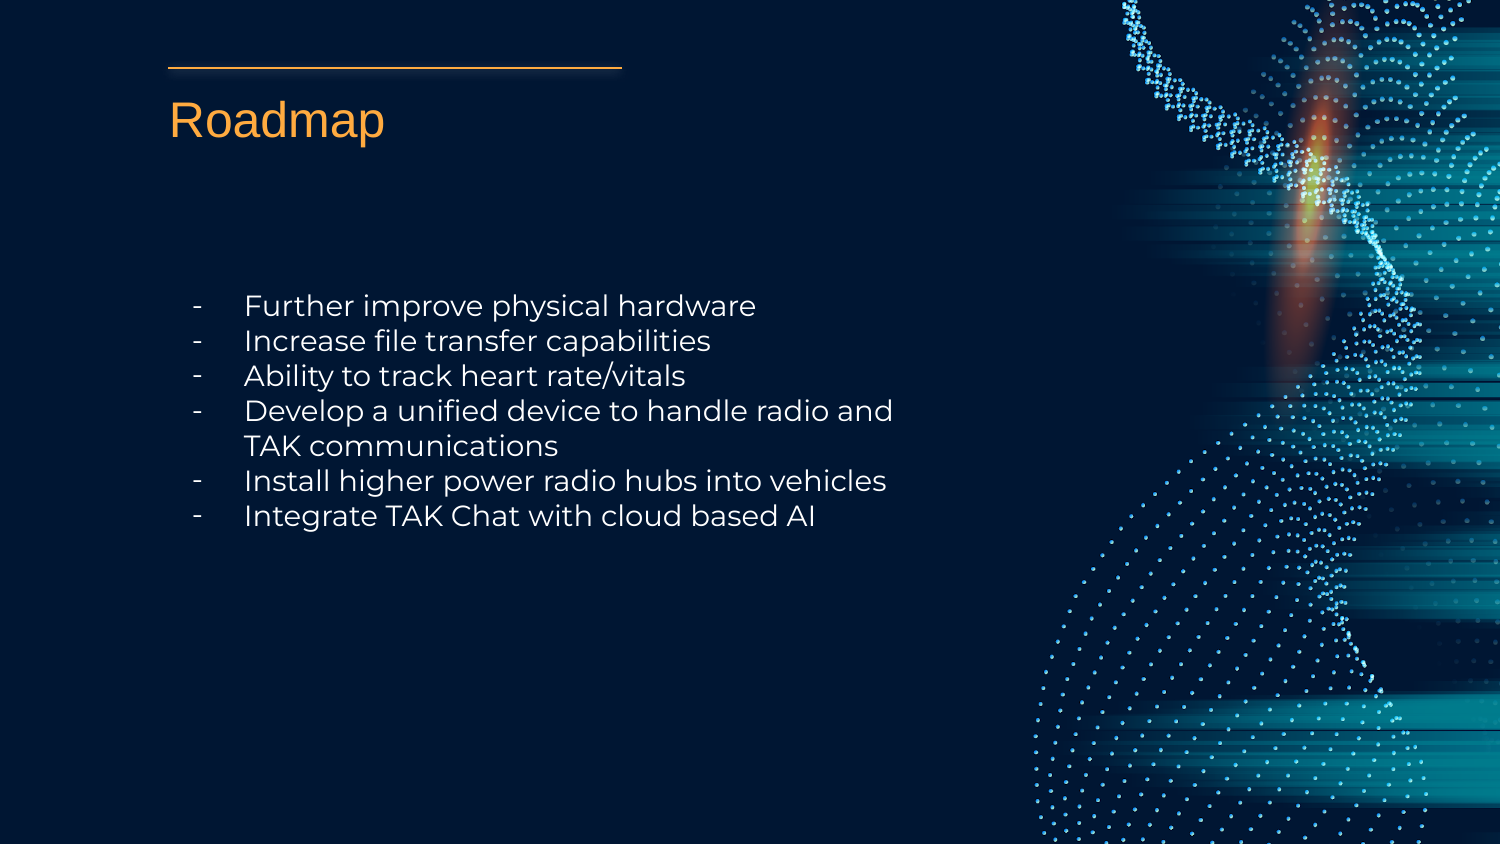

# Roadmap
Further improve physical hardware
Increase file transfer capabilities
Ability to track heart rate/vitals
Develop a unified device to handle radio and TAK communications
Install higher power radio hubs into vehicles
Integrate TAK Chat with cloud based AI